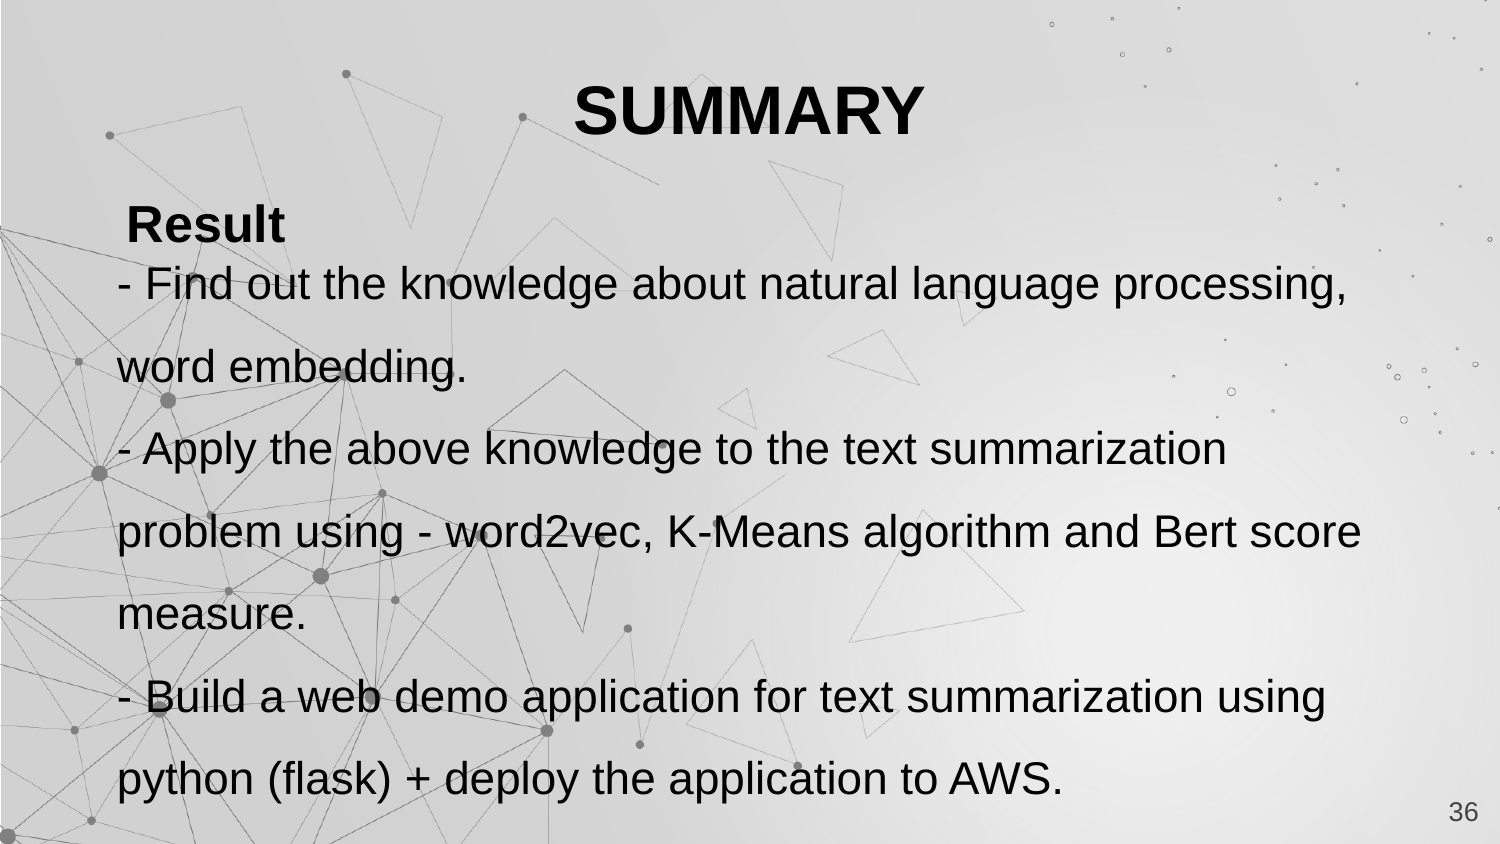

# SUMMARY
Result
- Find out the knowledge about natural language processing, word embedding.
- Apply the above knowledge to the text summarization problem using - word2vec, K-Means algorithm and Bert score measure.
- Build a web demo application for text summarization using python (flask) + deploy the application to AWS.
36